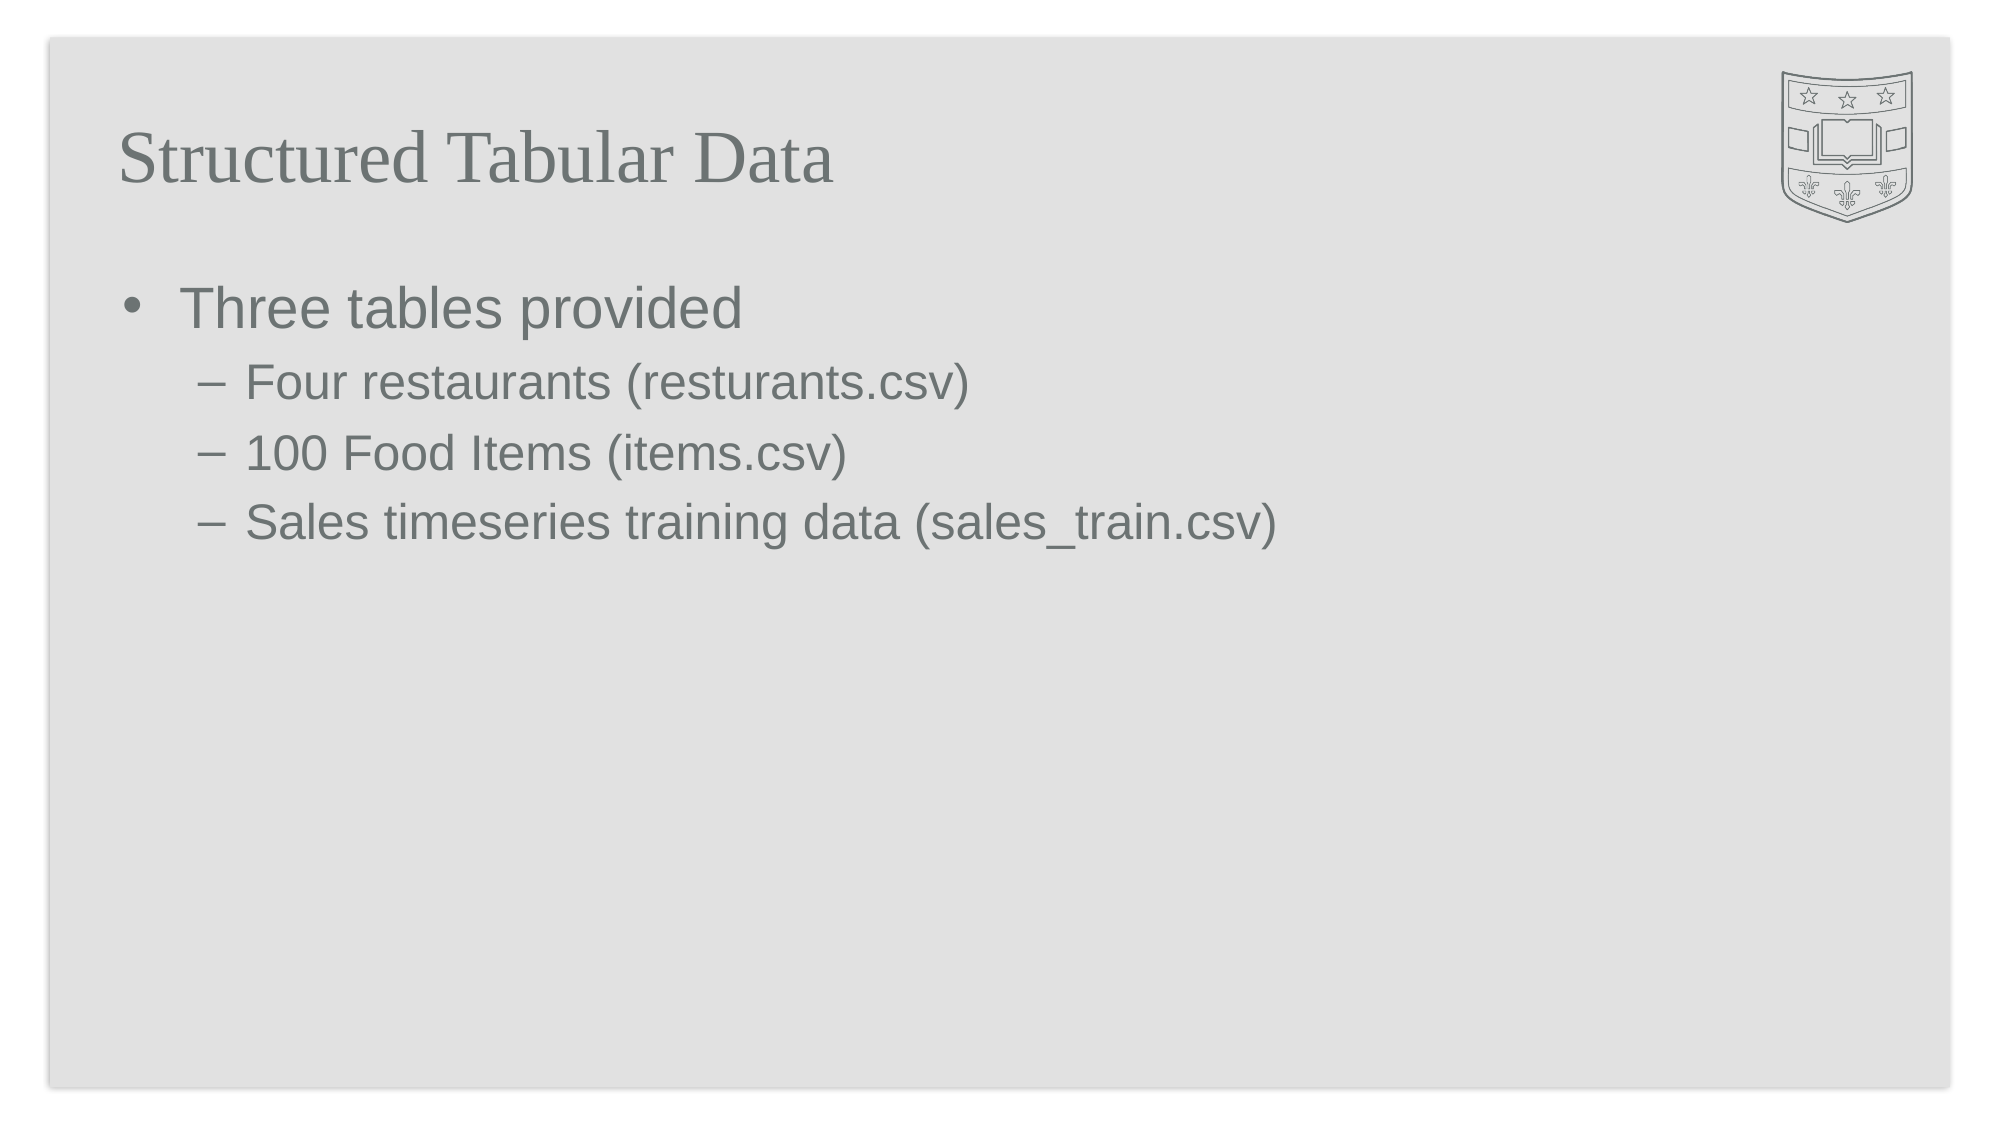

# Structured Tabular Data
Three tables provided
Four restaurants (resturants.csv)
100 Food Items (items.csv)
Sales timeseries training data (sales_train.csv)